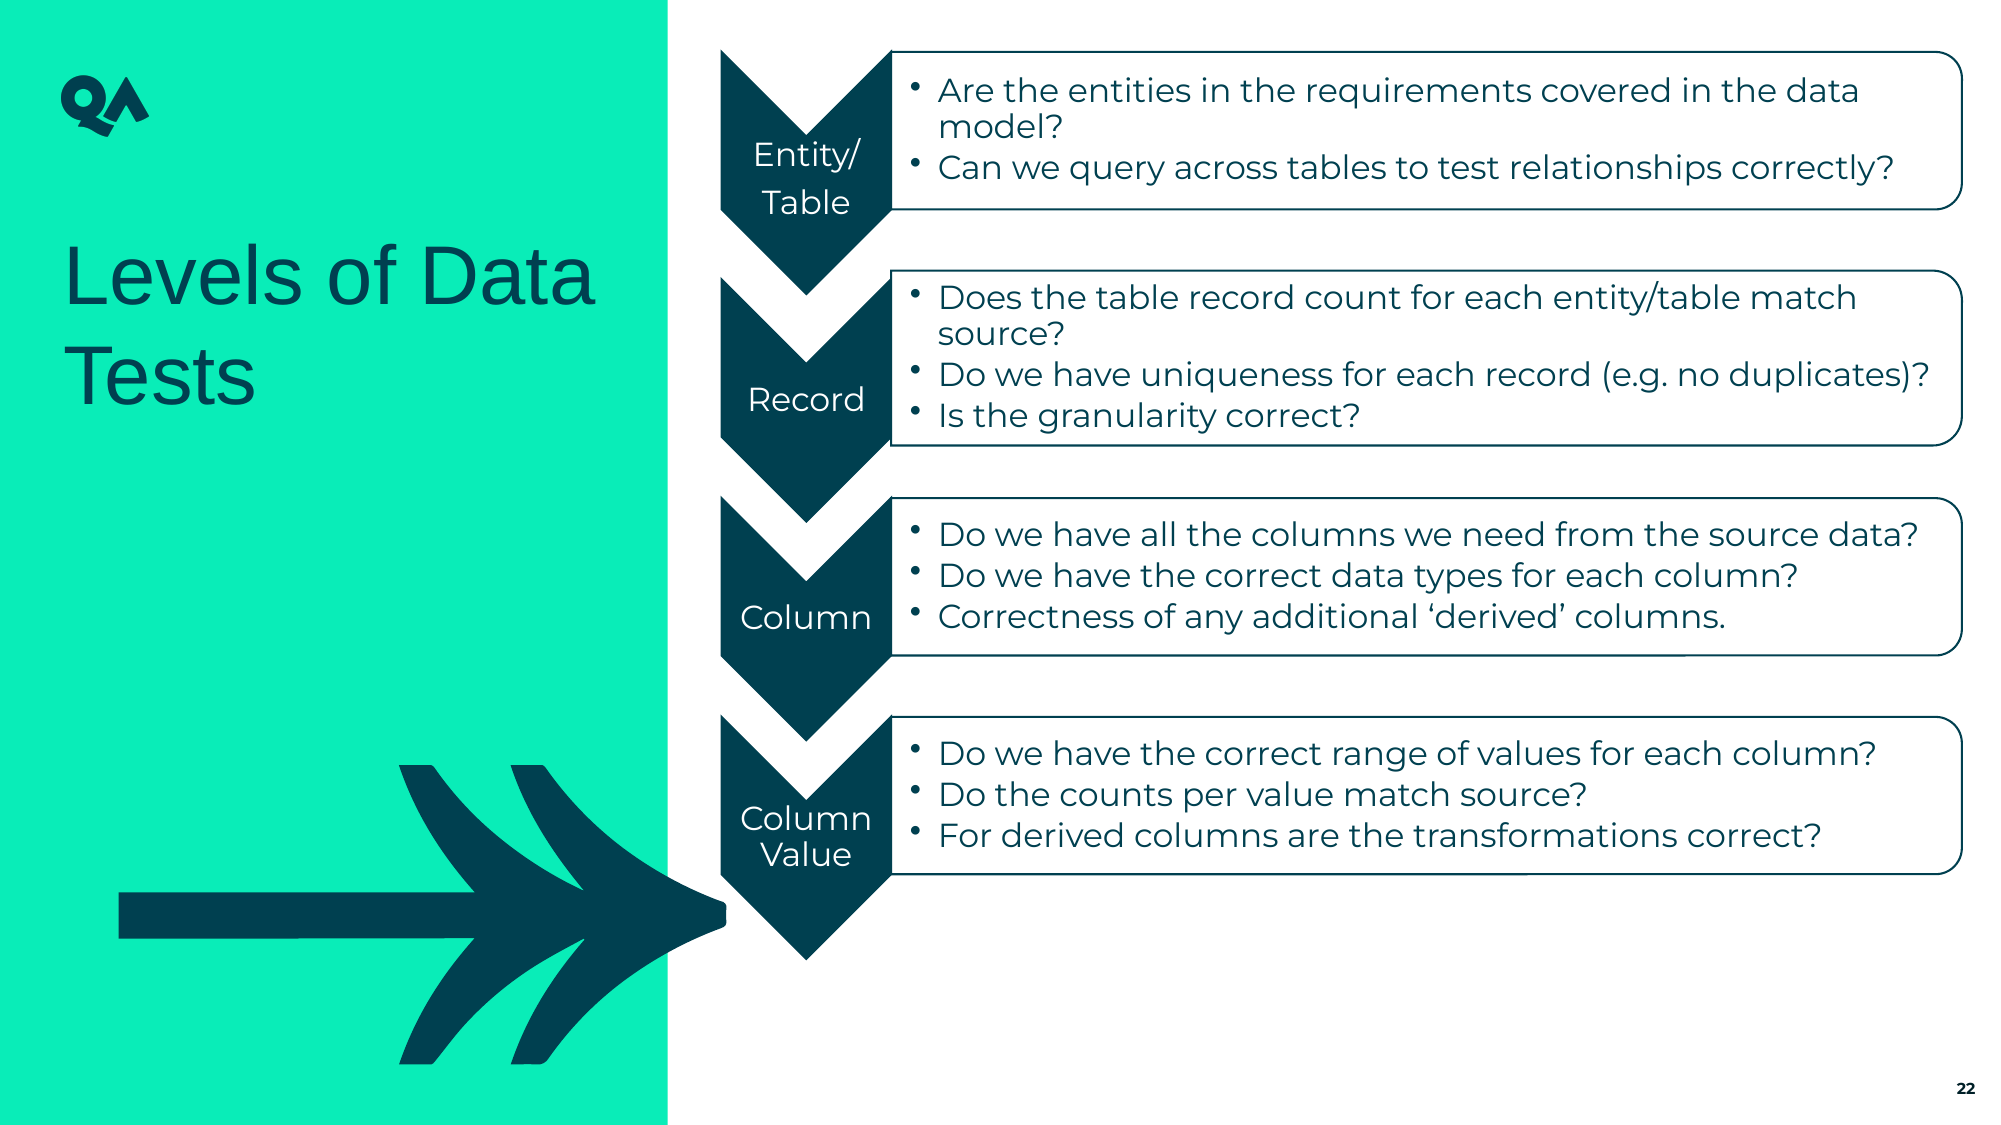

Entity/
Table
Are the entities in the requirements covered in the data model?
Can we query across tables to test relationships correctly?
Record
Does the table record count for each entity/table match source?
Do we have uniqueness for each record (e.g. no duplicates)?
Is the granularity correct?
Column
Do we have all the columns we need from the source data?
Do we have the correct data types for each column?
Correctness of any additional ‘derived’ columns.
Column Value
Do we have the correct range of values for each column?
Do the counts per value match source?
For derived columns are the transformations correct?
Levels of Data Tests
22